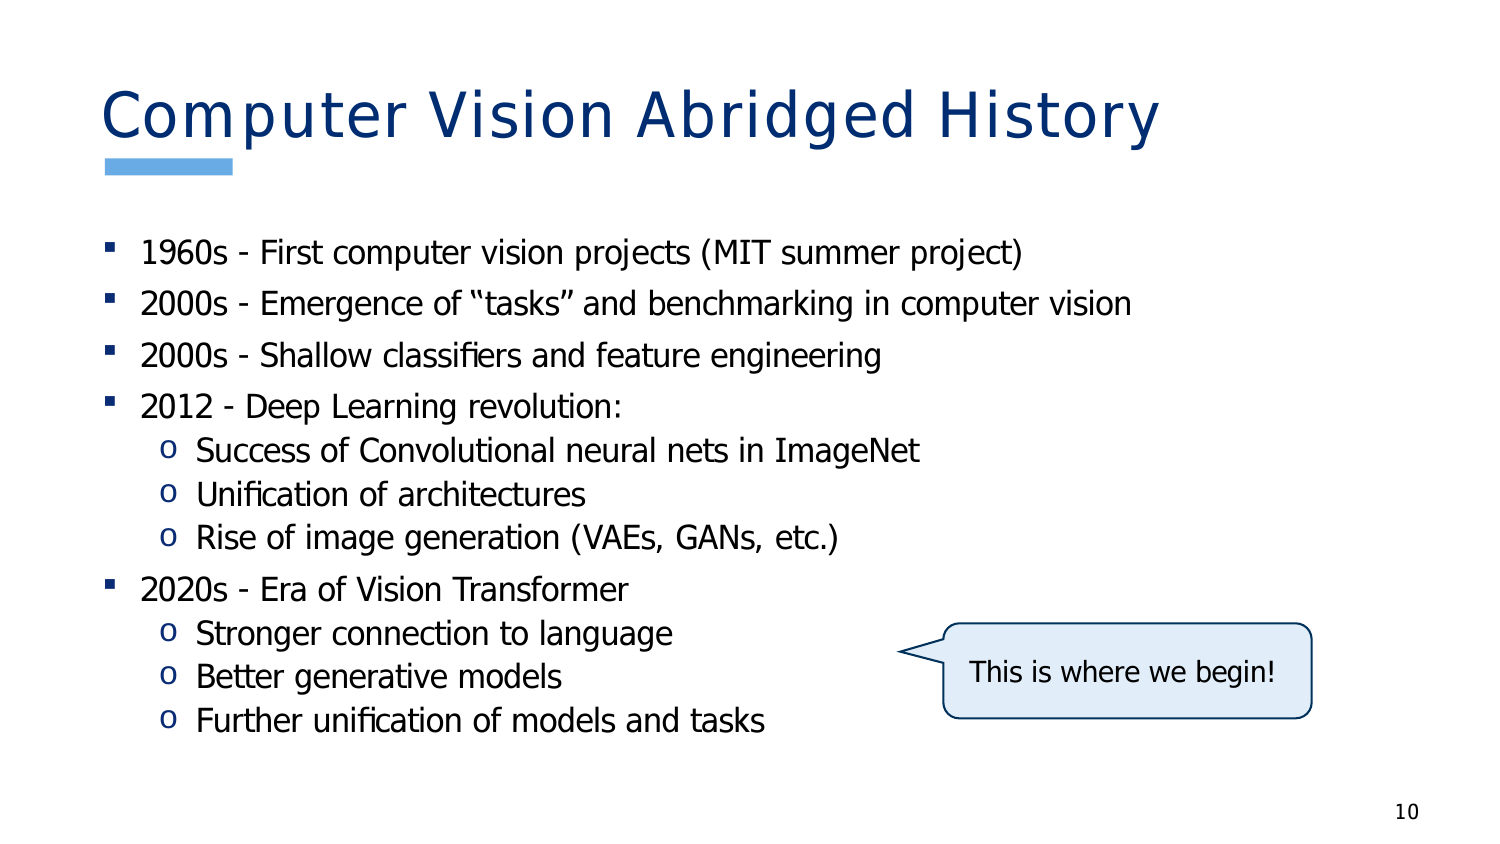

# Computer Vision Abridged History
1960s - First computer vision projects (MIT summer project)
2000s - Emergence of “tasks” and benchmarking in computer vision
2000s - Shallow classifiers and feature engineering
2012 - Deep Learning revolution:
Success of Convolutional neural nets in ImageNet
Unification of architectures
Rise of image generation (VAEs, GANs, etc.)
2020s - Era of Vision Transformer
Stronger connection to language
Better generative models
Further unification of models and tasks

This is where we begin!